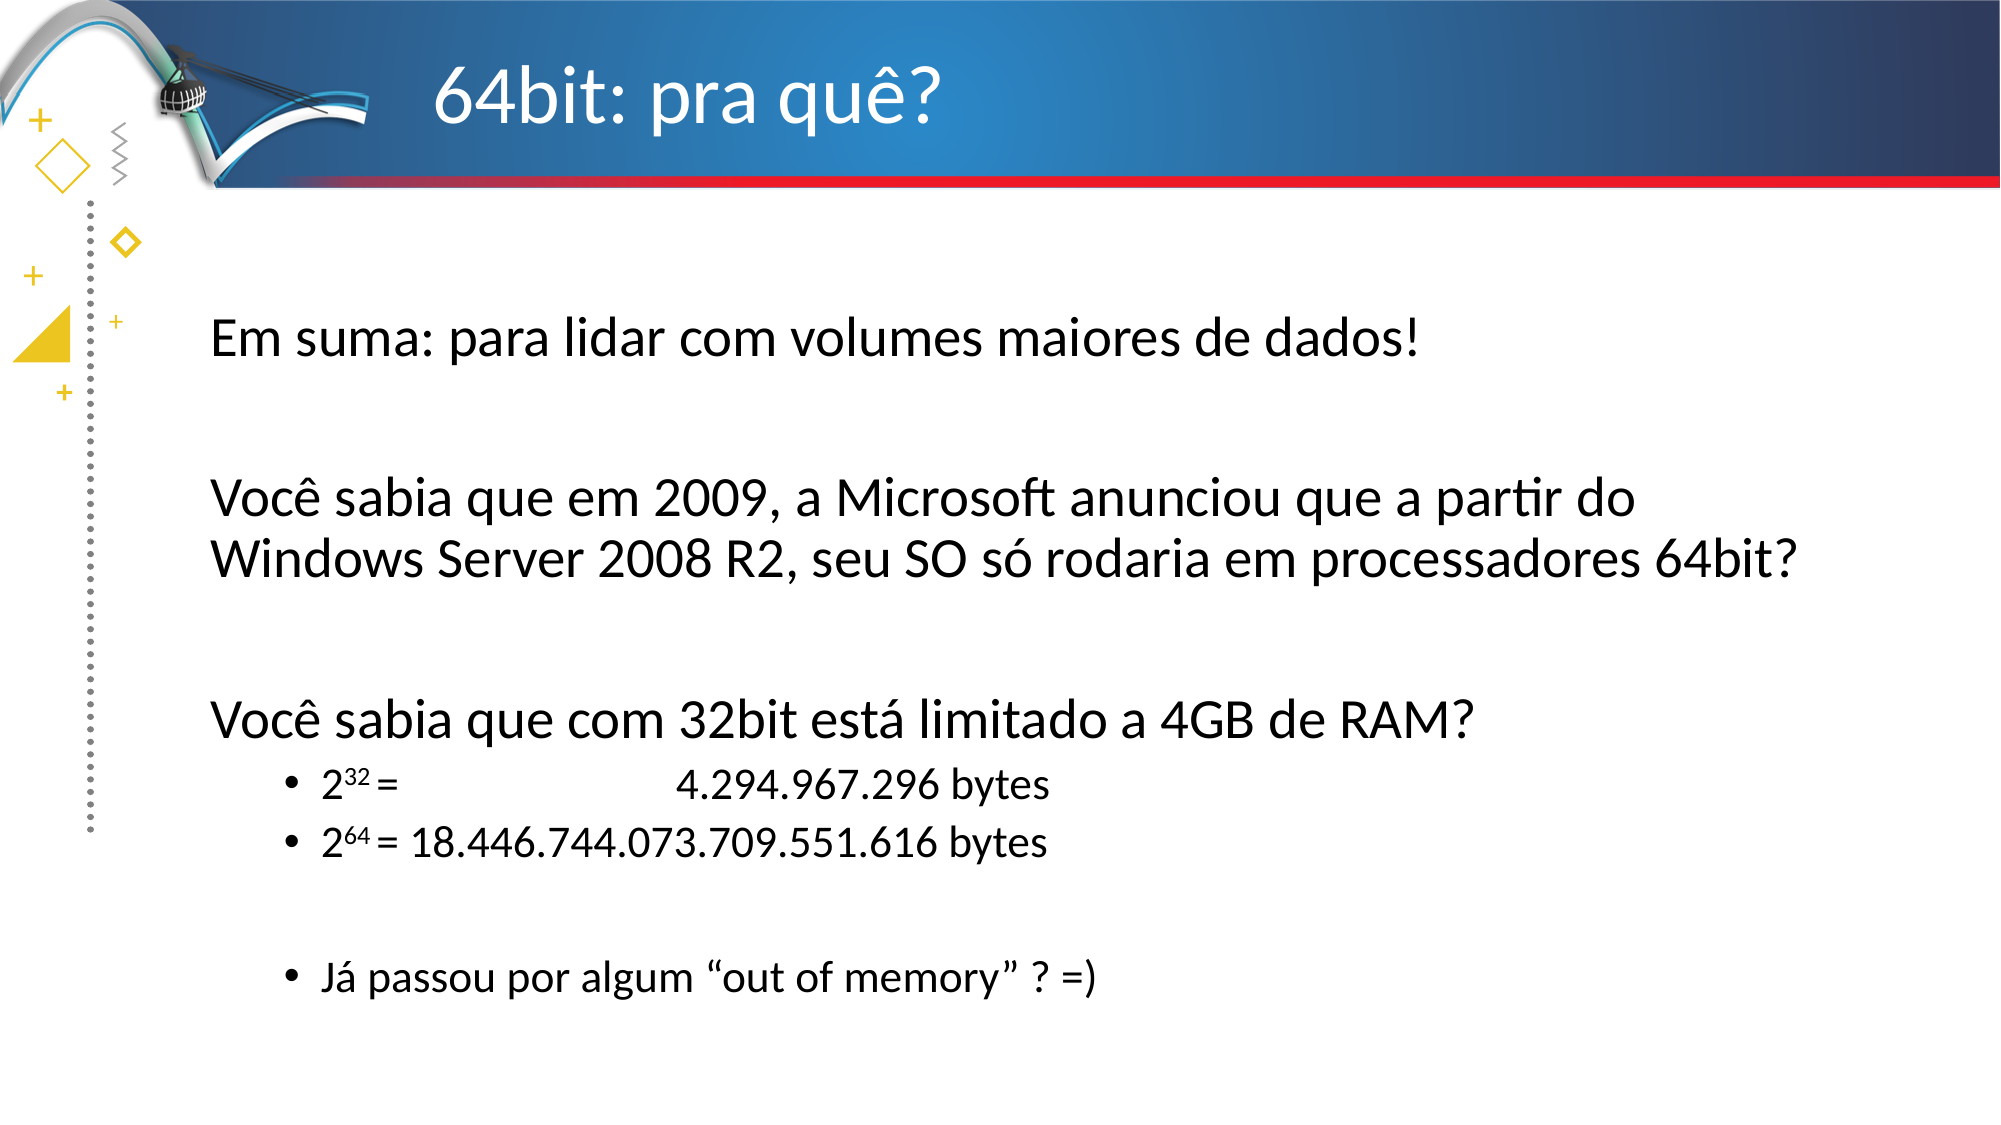

# 64bit: pra quê?
Em suma: para lidar com volumes maiores de dados!

Você sabia que em 2009, a Microsoft anunciou que a partir do Windows Server 2008 R2, seu SO só rodaria em processadores 64bit?

Você sabia que com 32bit está limitado a 4GB de RAM?
232 =                           4.294.967.296 bytes
264 = 18.446.744.073.709.551.616 bytes

Já passou por algum “out of memory” ? =)